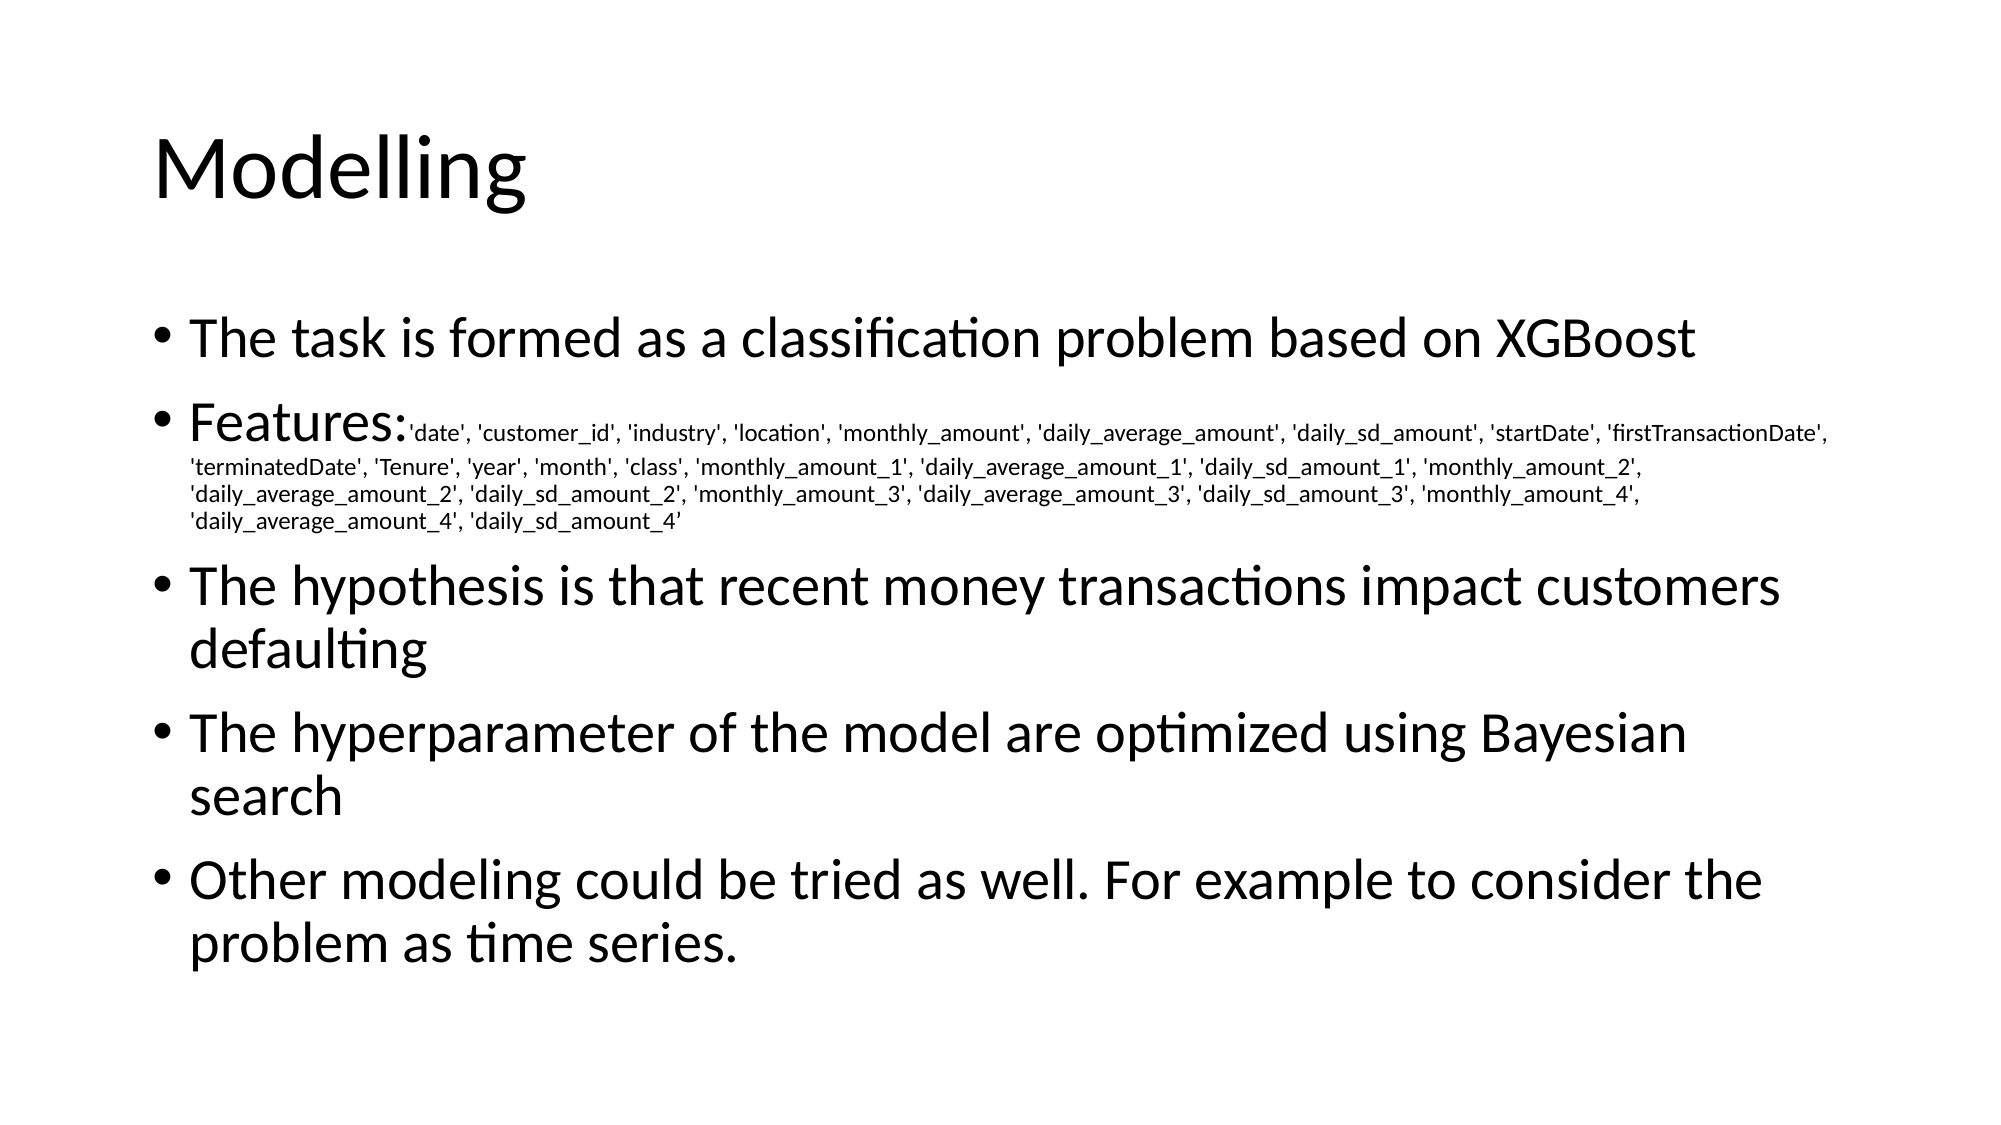

# Modelling
The task is formed as a classification problem based on XGBoost
Features:'date', 'customer_id', 'industry', 'location', 'monthly_amount', 'daily_average_amount', 'daily_sd_amount', 'startDate', 'firstTransactionDate', 'terminatedDate', 'Tenure', 'year', 'month', 'class', 'monthly_amount_1', 'daily_average_amount_1', 'daily_sd_amount_1', 'monthly_amount_2', 'daily_average_amount_2', 'daily_sd_amount_2', 'monthly_amount_3', 'daily_average_amount_3', 'daily_sd_amount_3', 'monthly_amount_4', 'daily_average_amount_4', 'daily_sd_amount_4’
The hypothesis is that recent money transactions impact customers defaulting
The hyperparameter of the model are optimized using Bayesian search
Other modeling could be tried as well. For example to consider the problem as time series.